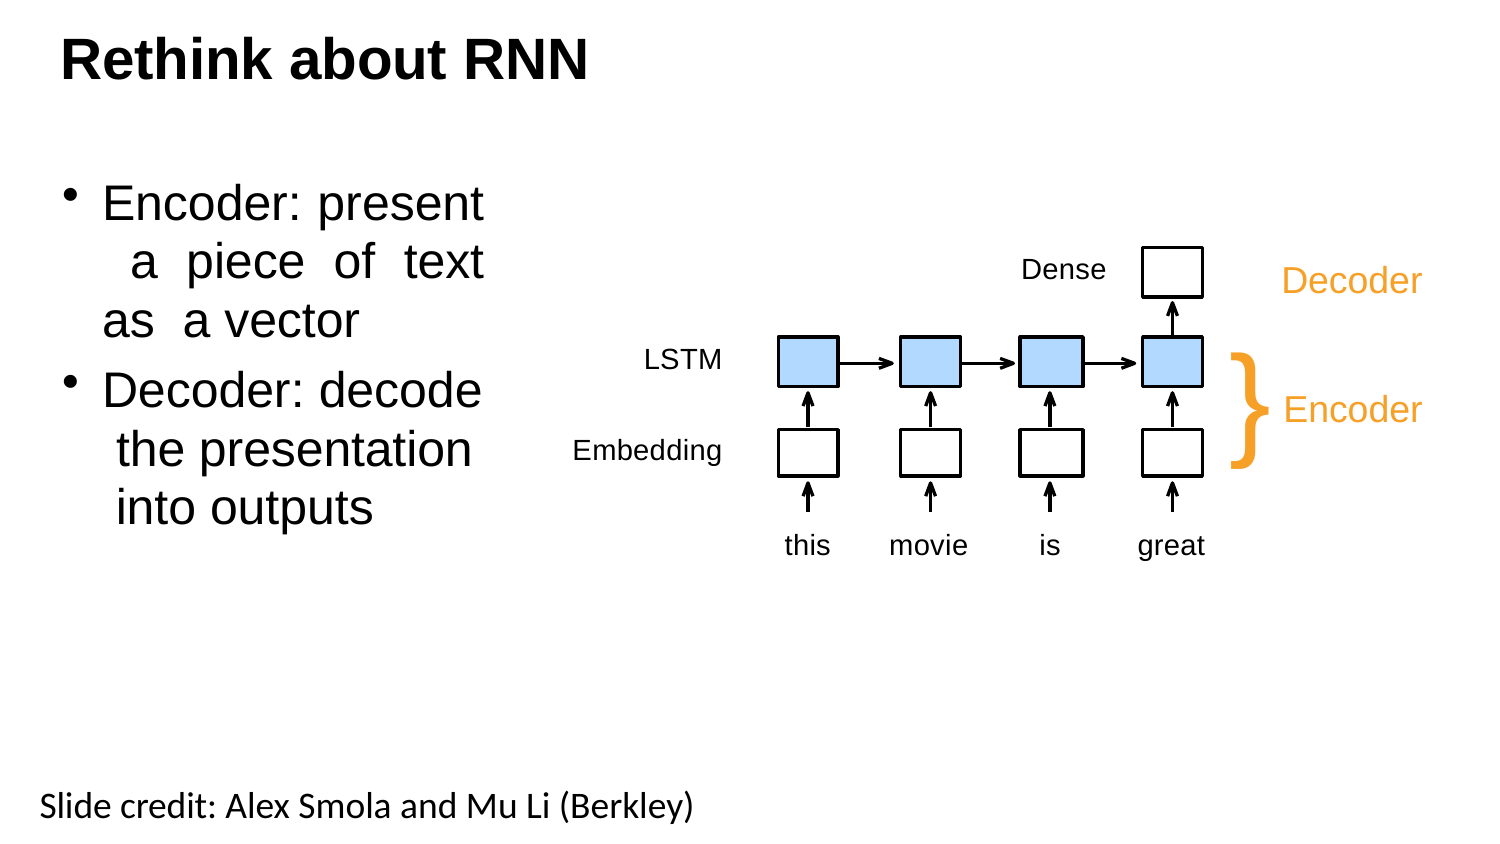

# Rethink about RNN
Encoder: present  a piece of text as  a vector
Decoder: decode  the presentation  into outputs

Dense
Decoder
}
LSTM
Encoder
Embedding
this
movie
is
great
Slide credit: Alex Smola and Mu Li (Berkley)